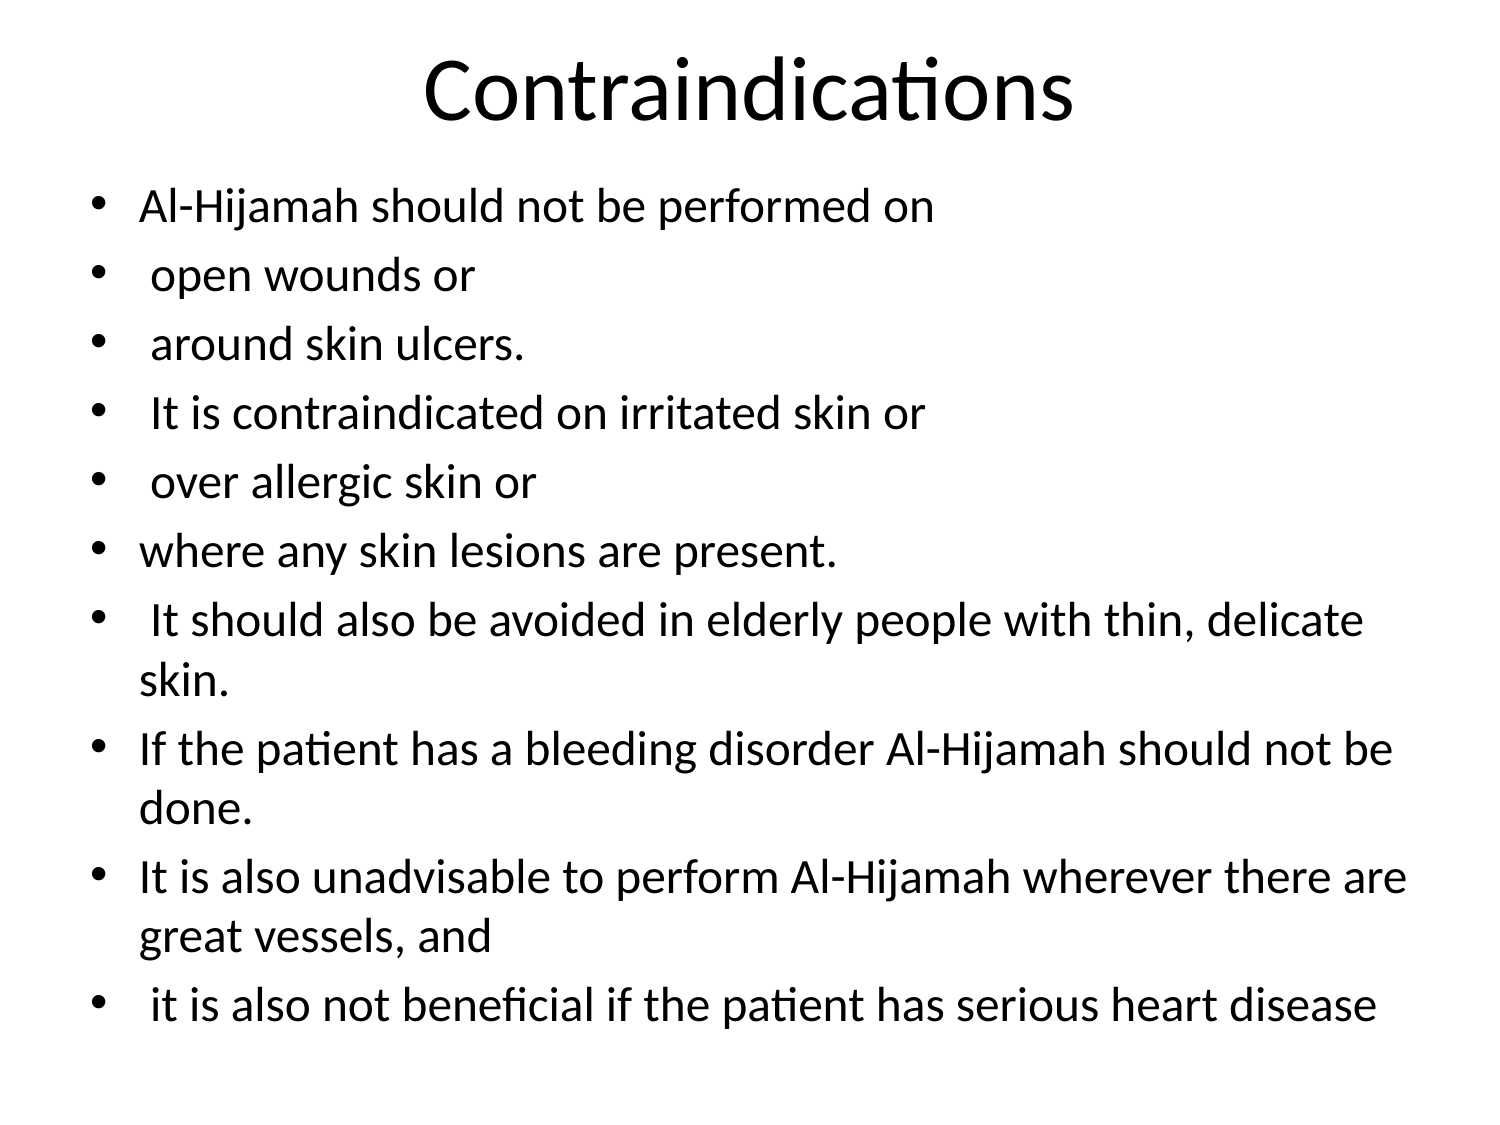

# Contraindications
Al-Hijamah should not be performed on
 open wounds or
 around skin ulcers.
 It is contraindicated on irritated skin or
 over allergic skin or
where any skin lesions are present.
 It should also be avoided in elderly people with thin, delicate skin.
If the patient has a bleeding disorder Al-Hijamah should not be done.
It is also unadvisable to perform Al-Hijamah wherever there are great vessels, and
 it is also not beneficial if the patient has serious heart disease